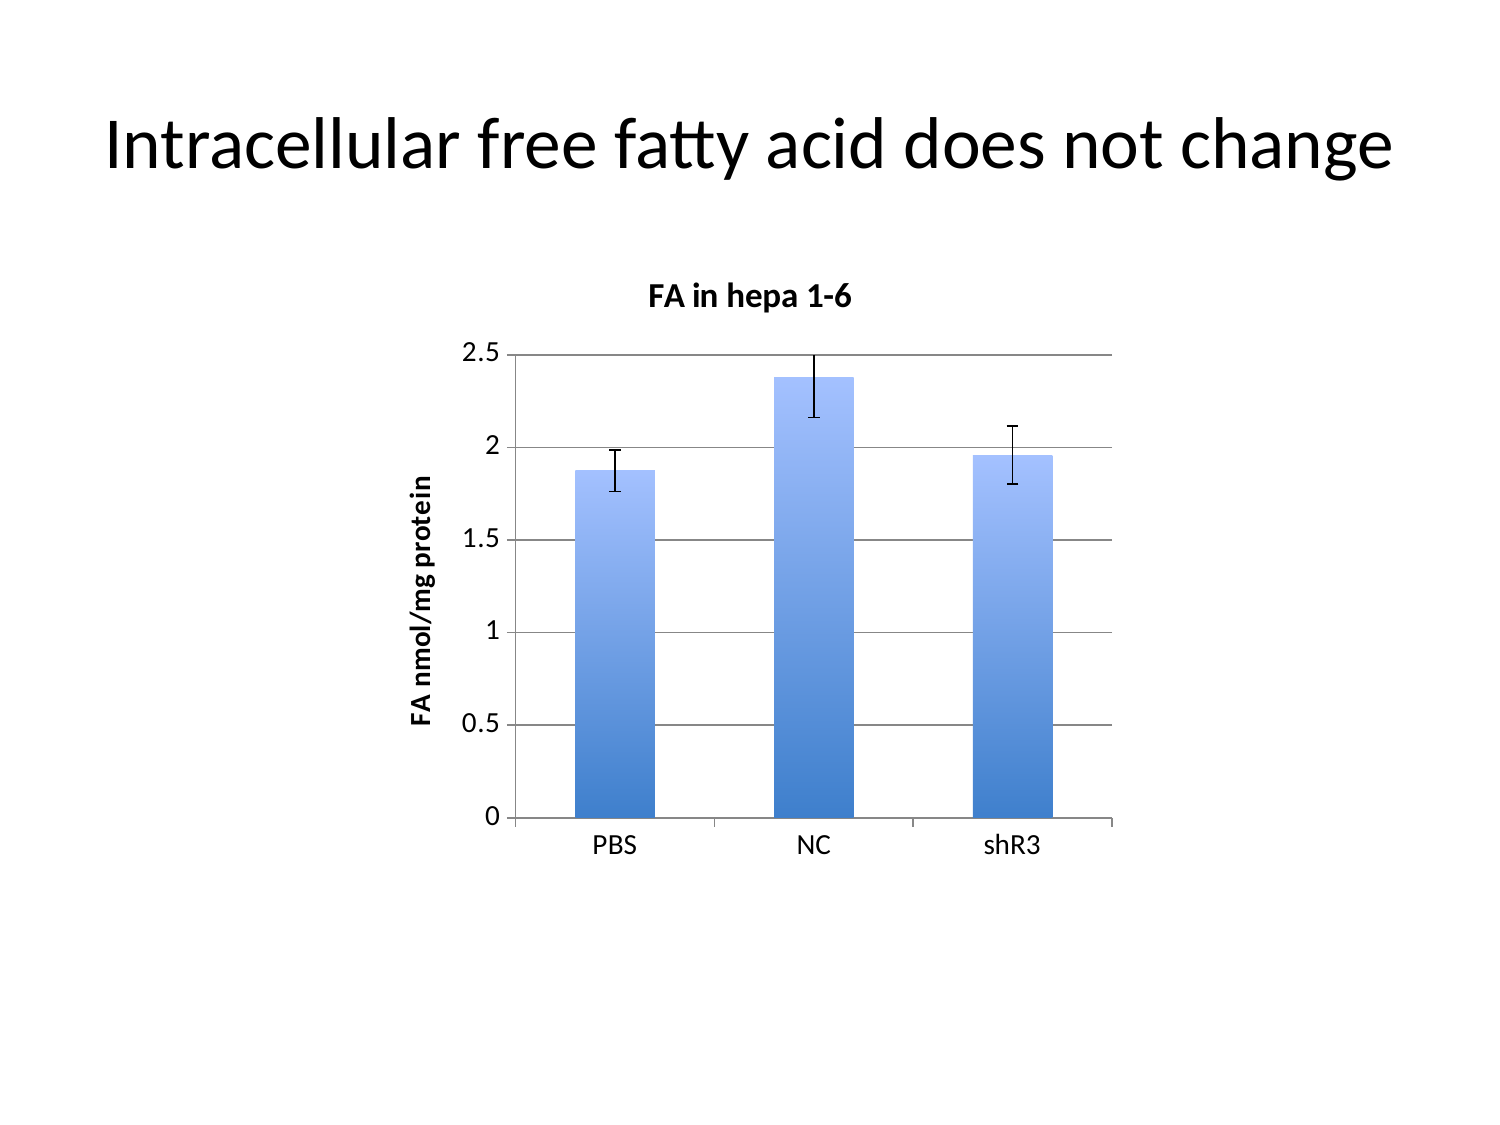

# Intracellular free fatty acid does not change

### Chart: FA in hepa 1-6

| Category |  |
|---|---|
| PBS | 1.873287017651132 |
| NC | 2.37662844349297 |
| shR3 | 1.958209485204163 |